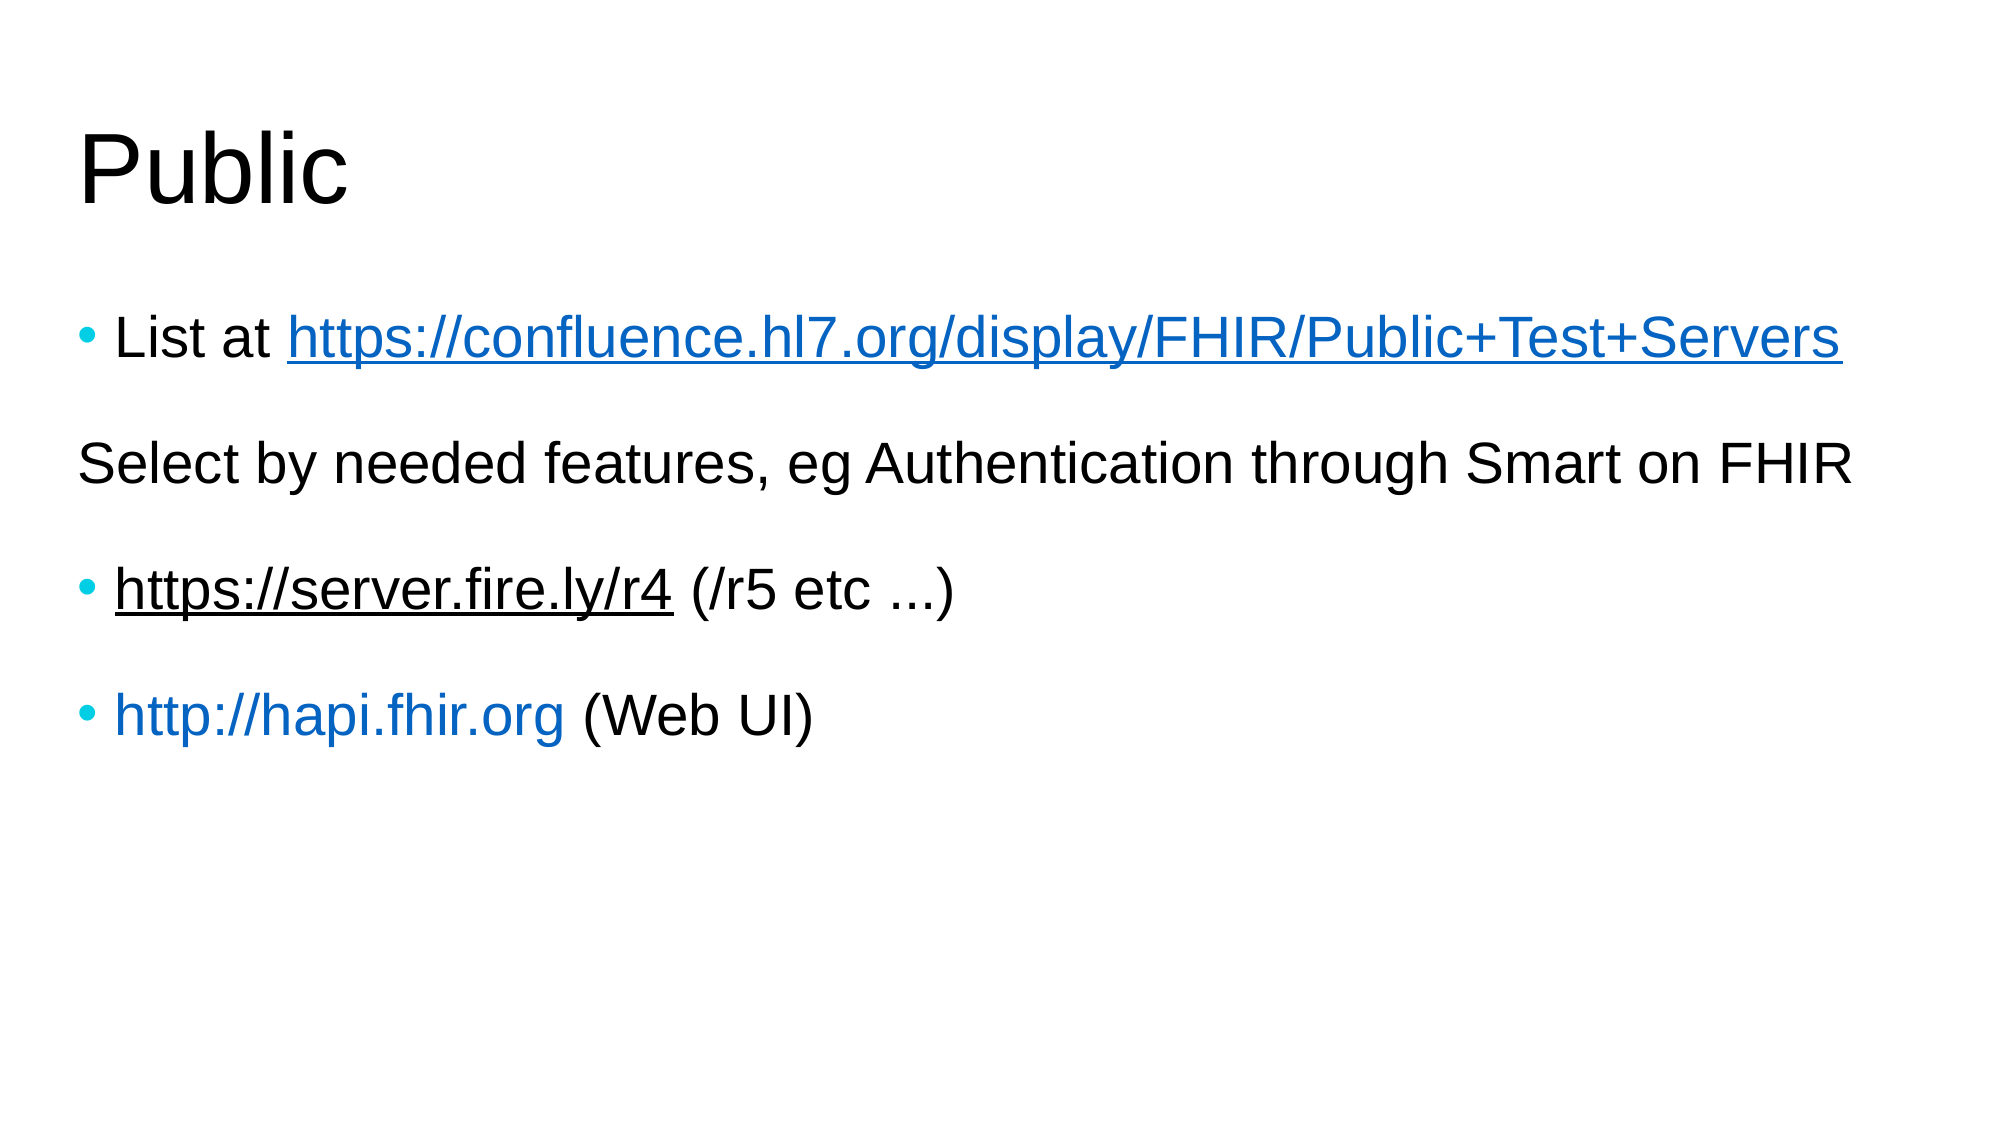

# Public
List at https://confluence.hl7.org/display/FHIR/Public+Test+Servers

Select by needed features, eg Authentication through Smart on FHIR
https://server.fire.ly/r4 (/r5 etc ...)
http://hapi.fhir.org (Web UI)